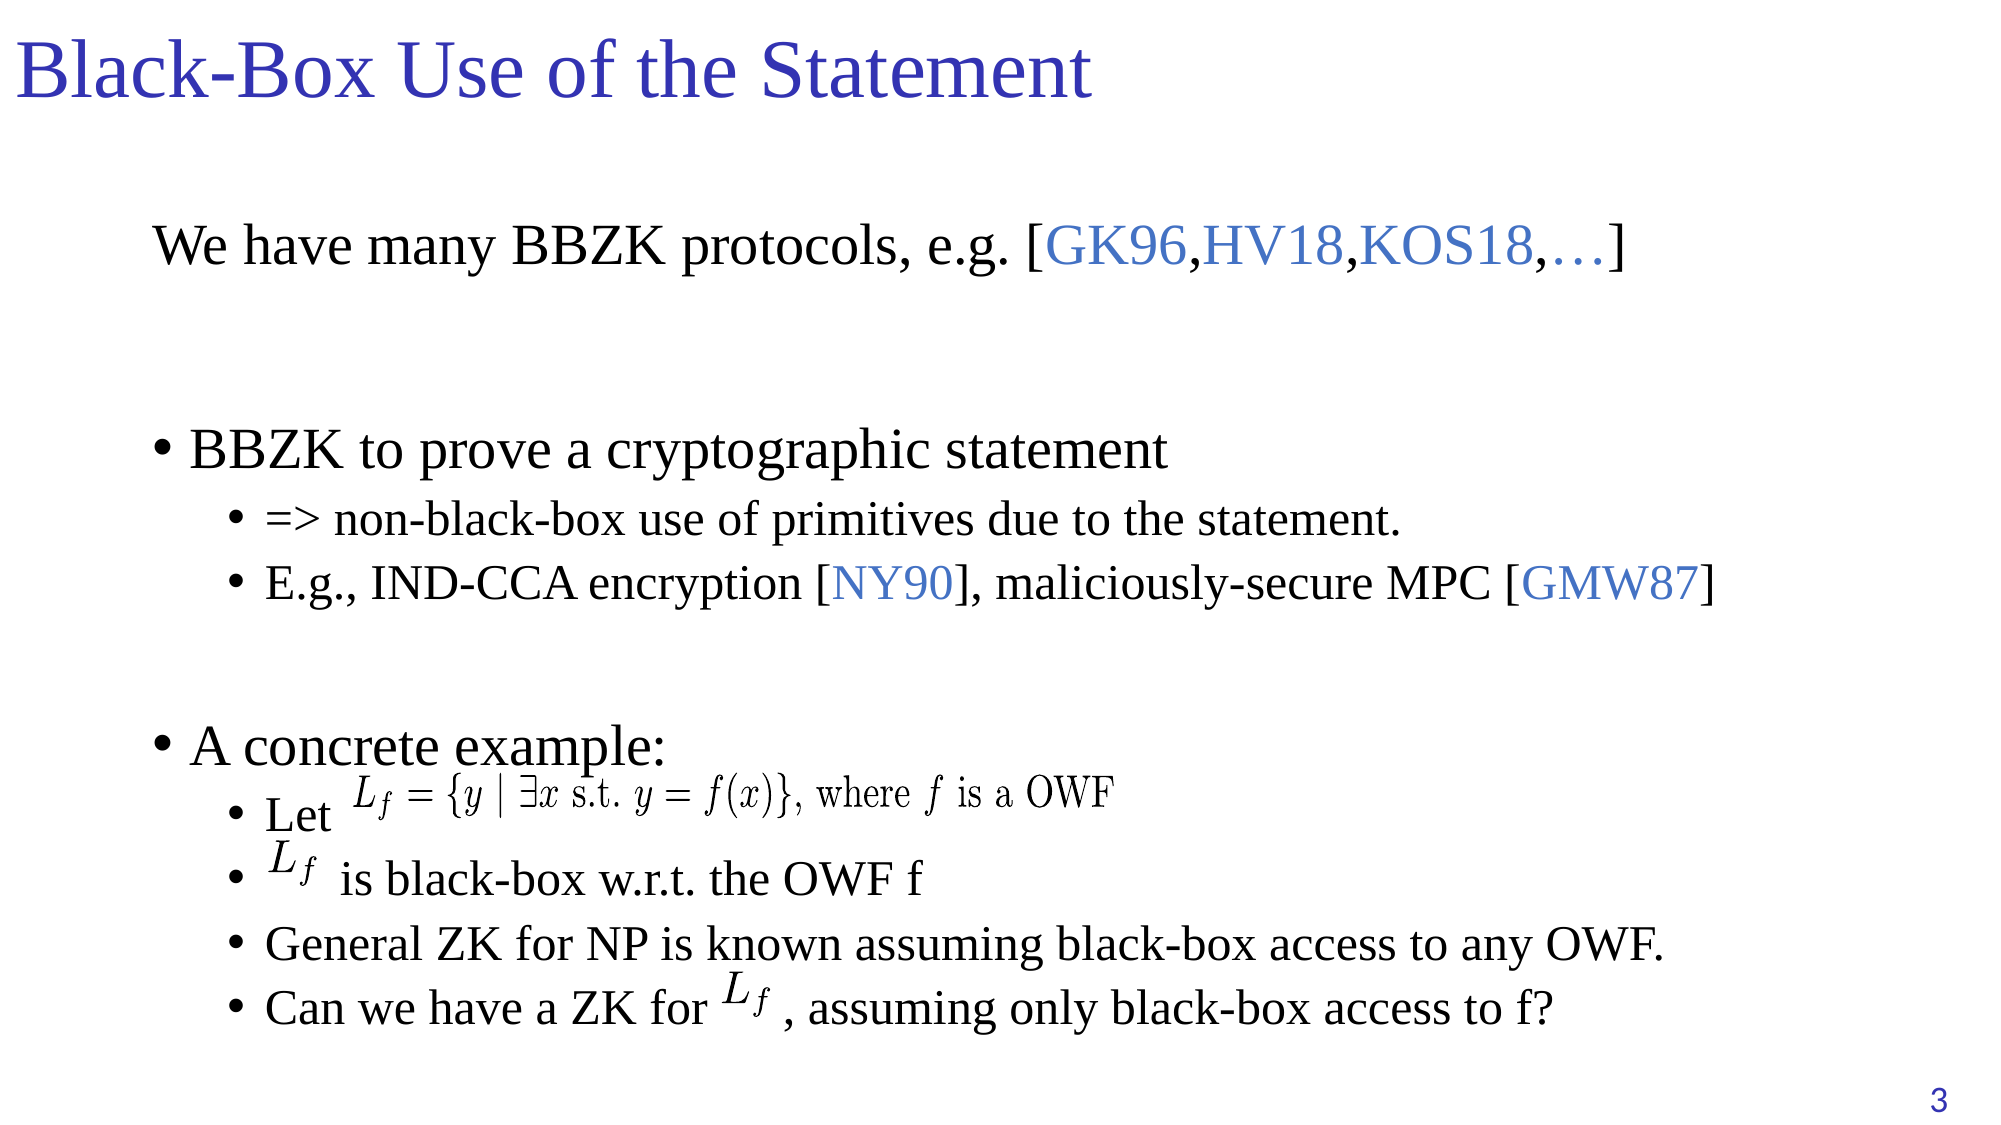

# Black-Box Use of the Statement
We have many BBZK protocols, e.g. [GK96,HV18,KOS18,…]
BBZK to prove a cryptographic statement
=> non-black-box use of primitives due to the statement.
E.g., IND-CCA encryption [NY90], maliciously-secure MPC [GMW87]

A concrete example:
Let
      is black-box w.r.t. the OWF f
General ZK for NP is known assuming black-box access to any OWF.
Can we have a ZK for      , assuming only black-box access to f?